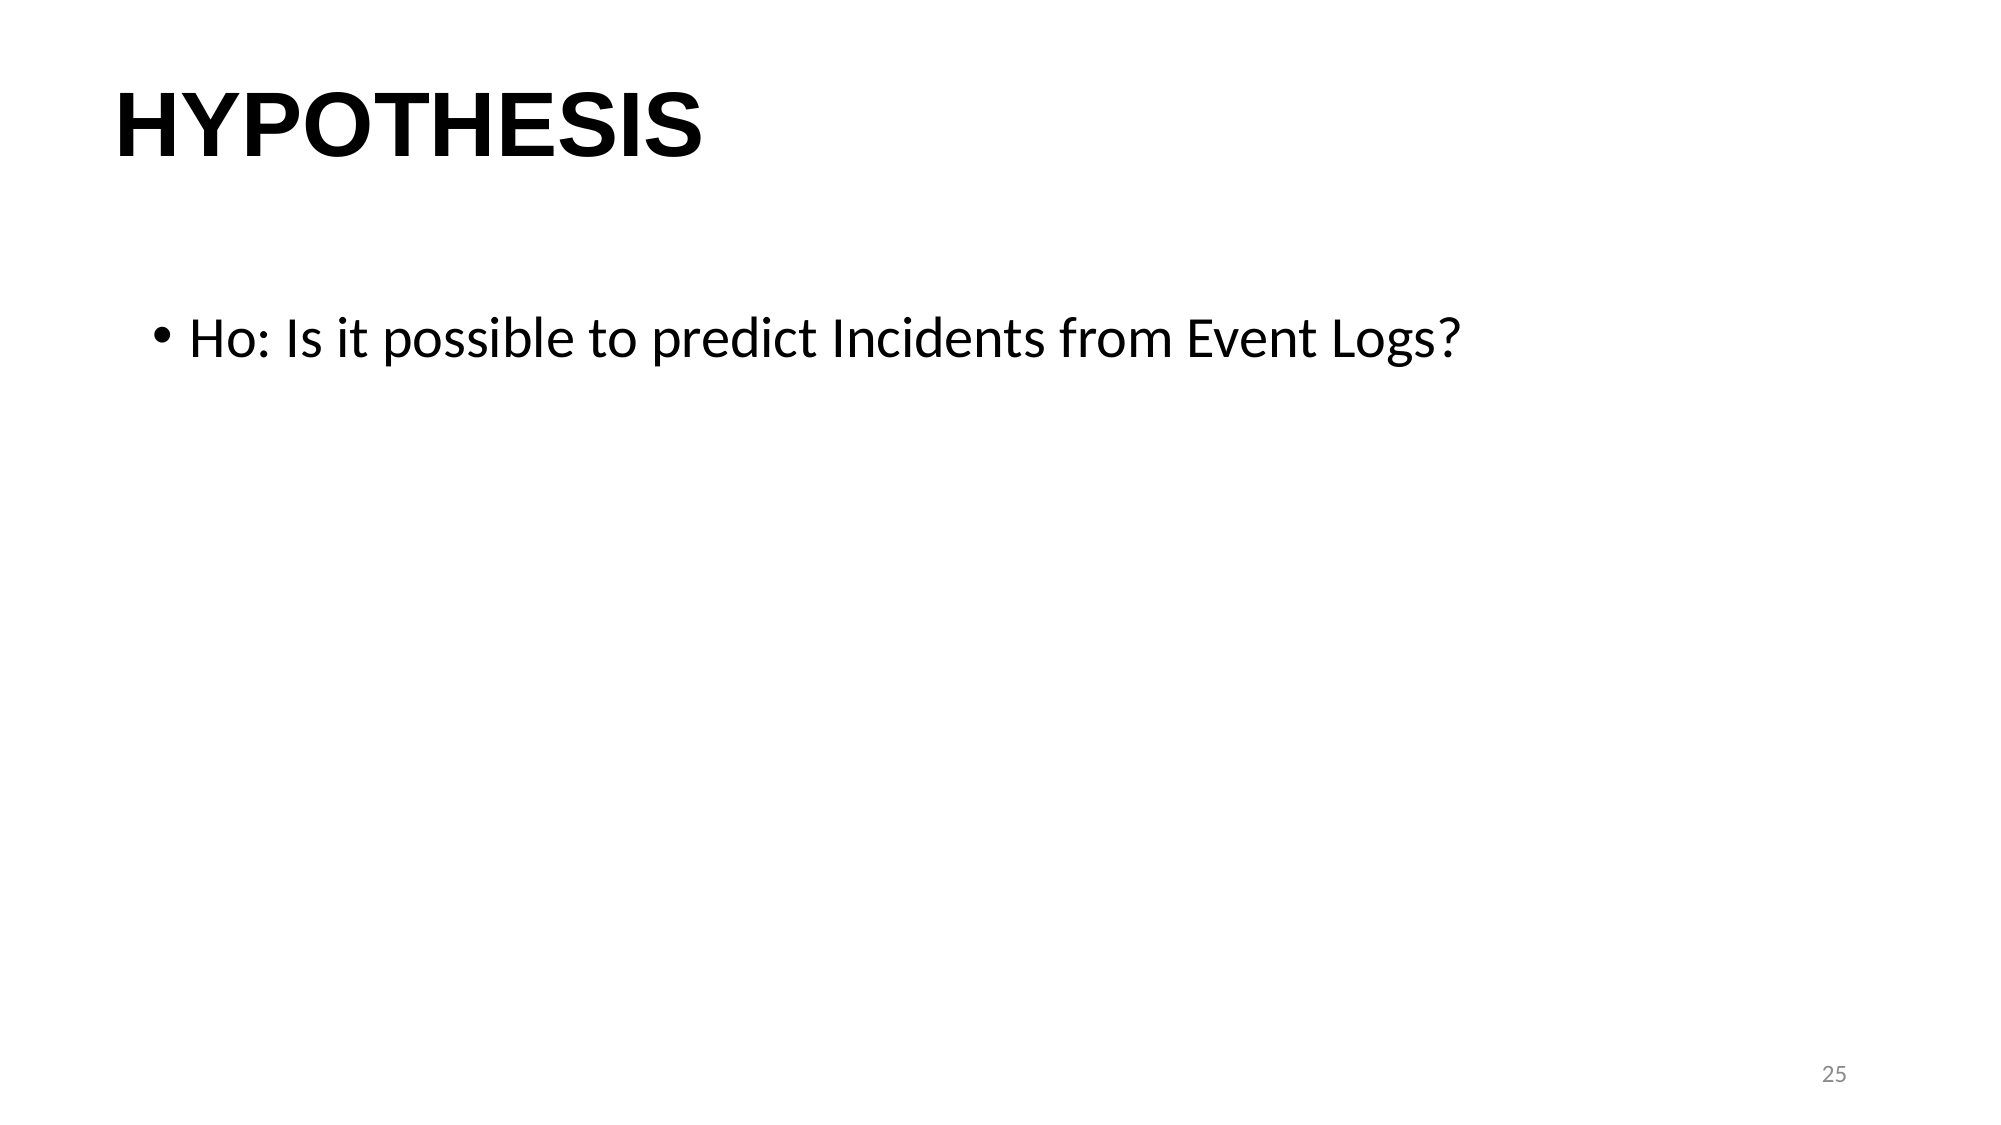

# HYPOTHESIS
Ho: Is it possible to predict Incidents from Event Logs?
25